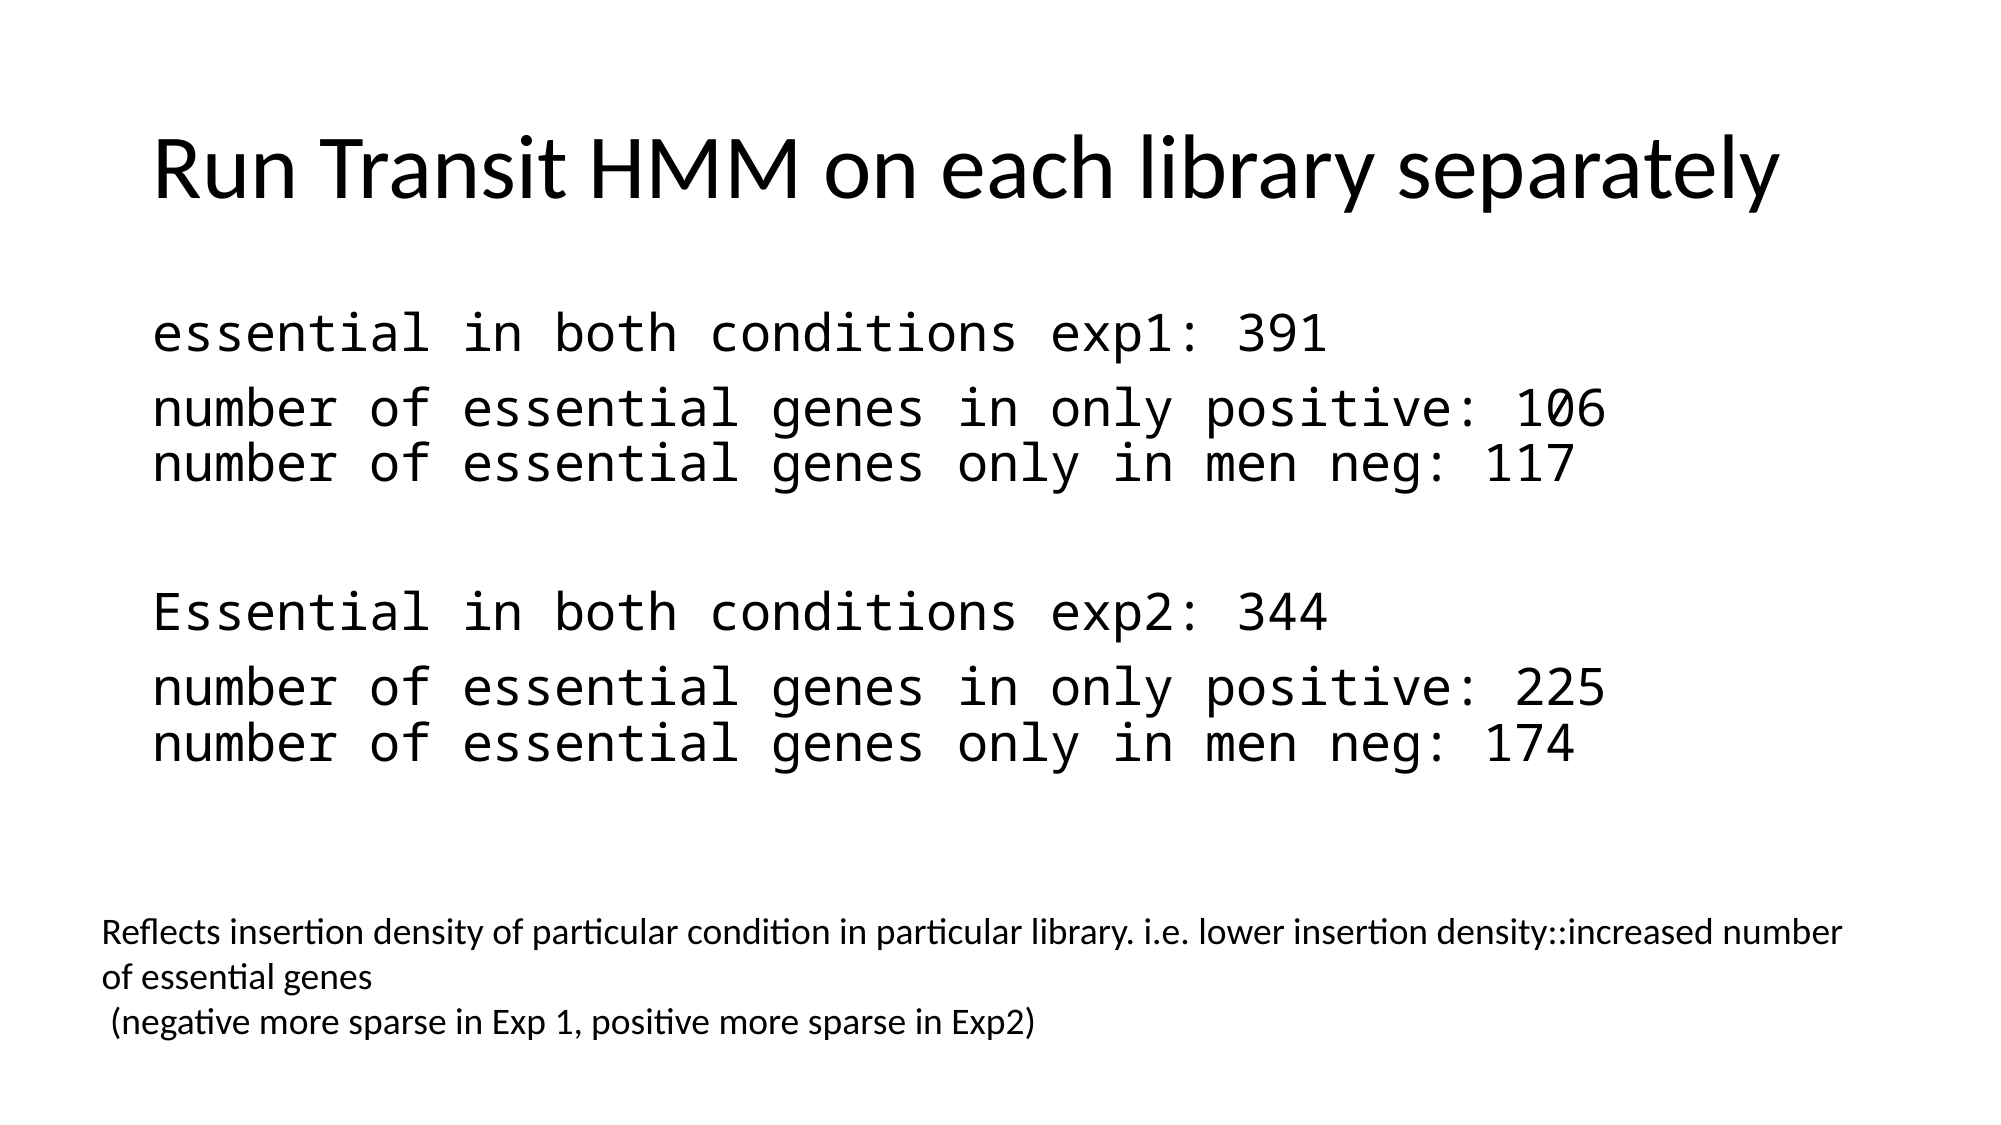

# Run Transit HMM on each library separately
essential in both conditions exp1: 391
number of essential genes in only positive: 106 number of essential genes only in men neg: 117

Essential in both conditions exp2: 344
number of essential genes in only positive: 225 number of essential genes only in men neg: 174

Reflects insertion density of particular condition in particular library. i.e. lower insertion density::increased number of essential genes
 (negative more sparse in Exp 1, positive more sparse in Exp2)